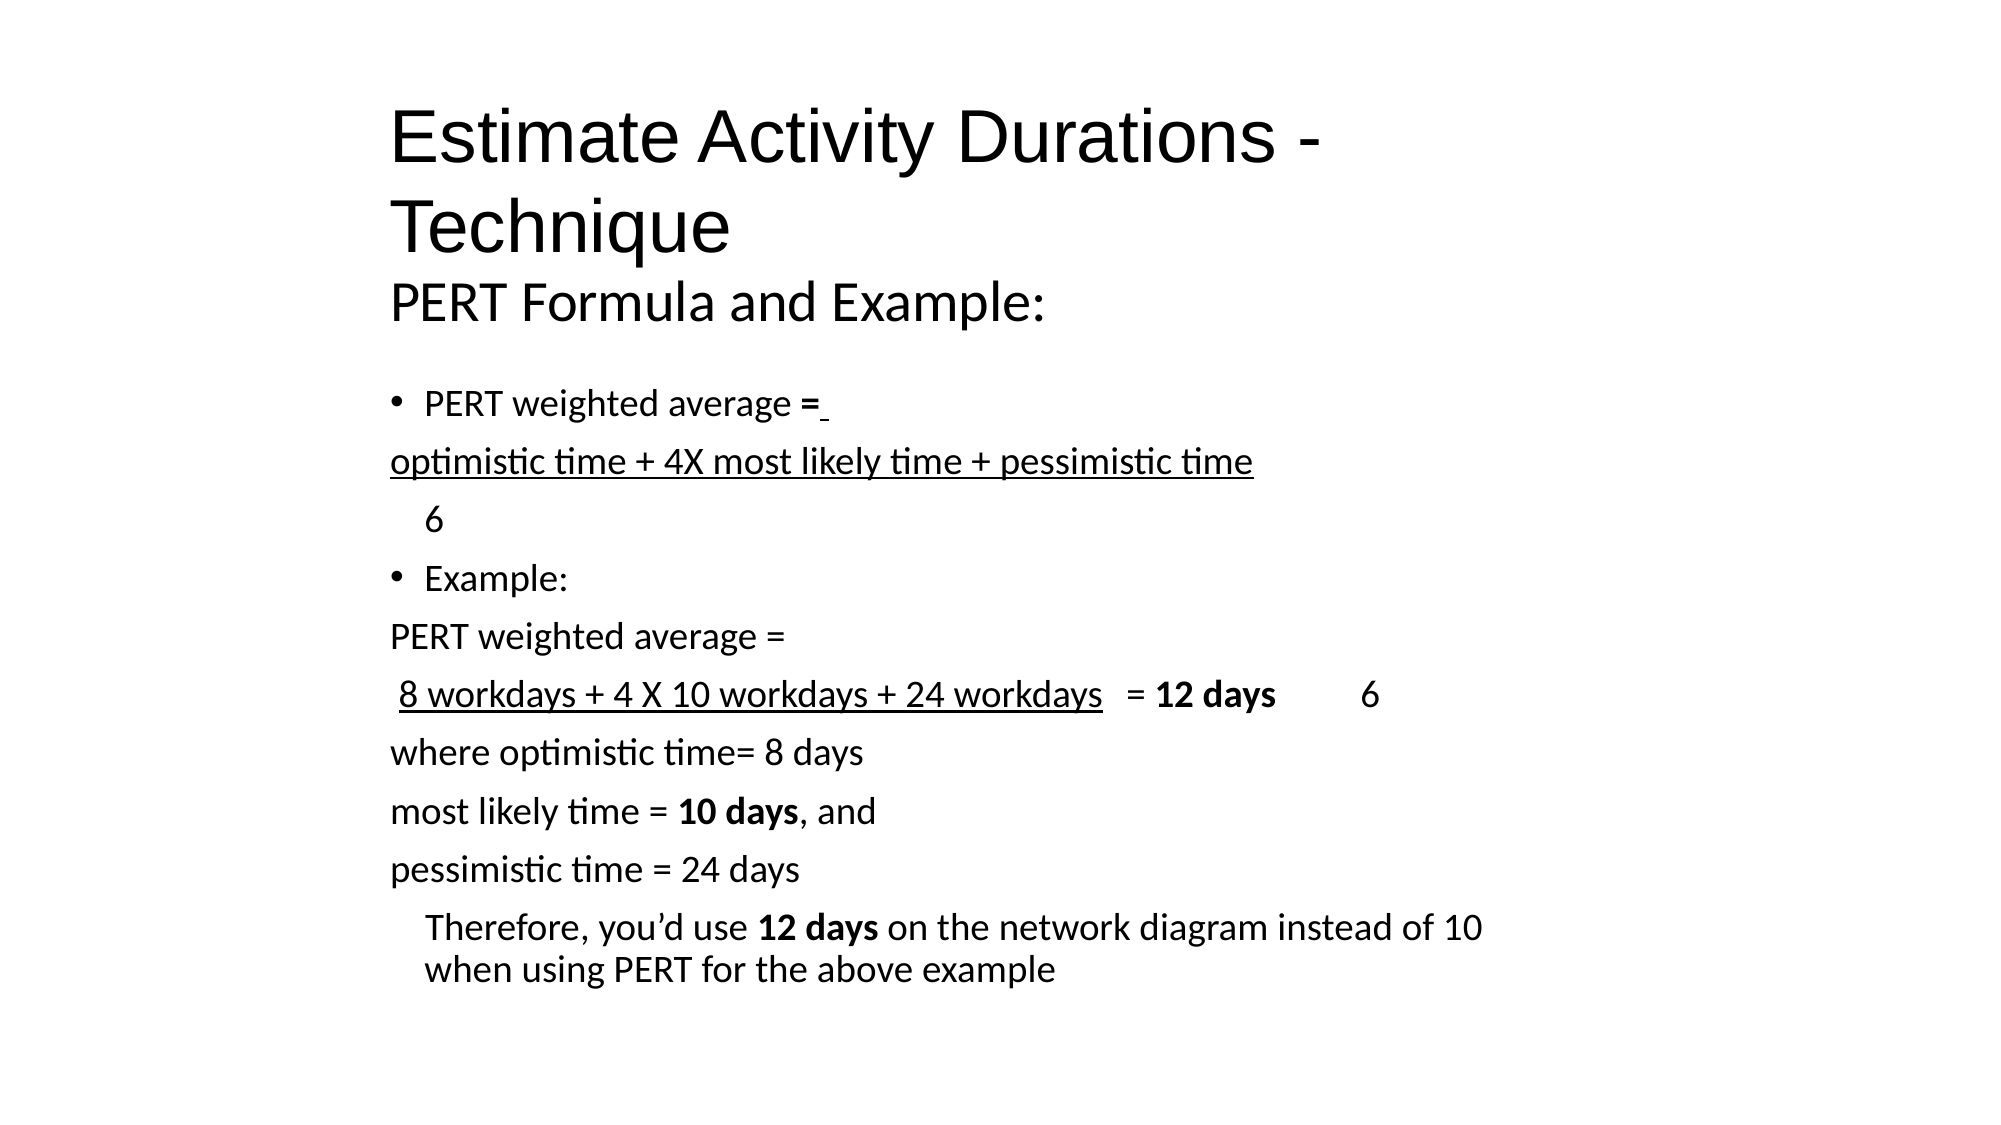

Estimate Activity Durations - Technique
# PERT Formula and Example:
PERT weighted average =
optimistic time + 4X most likely time + pessimistic time
			6
Example:
PERT weighted average =
 8 workdays + 4 X 10 workdays + 24 workdays 	= 12 days					6
where optimistic time= 8 days
most likely time = 10 days, and
pessimistic time = 24 days
    Therefore, you’d use 12 days on the network diagram instead of 10 when using PERT for the above example
The PMI Registered Education Provider logo is a registered mark of the Project Management Institute, Inc.
*This definition is taken from the Glossary of Project Management Institute, A Guide to the Project Management Body of Knowledge, (PMBOK® Guide) – Sixth Edition, Project Management Institute Inc., 2017.